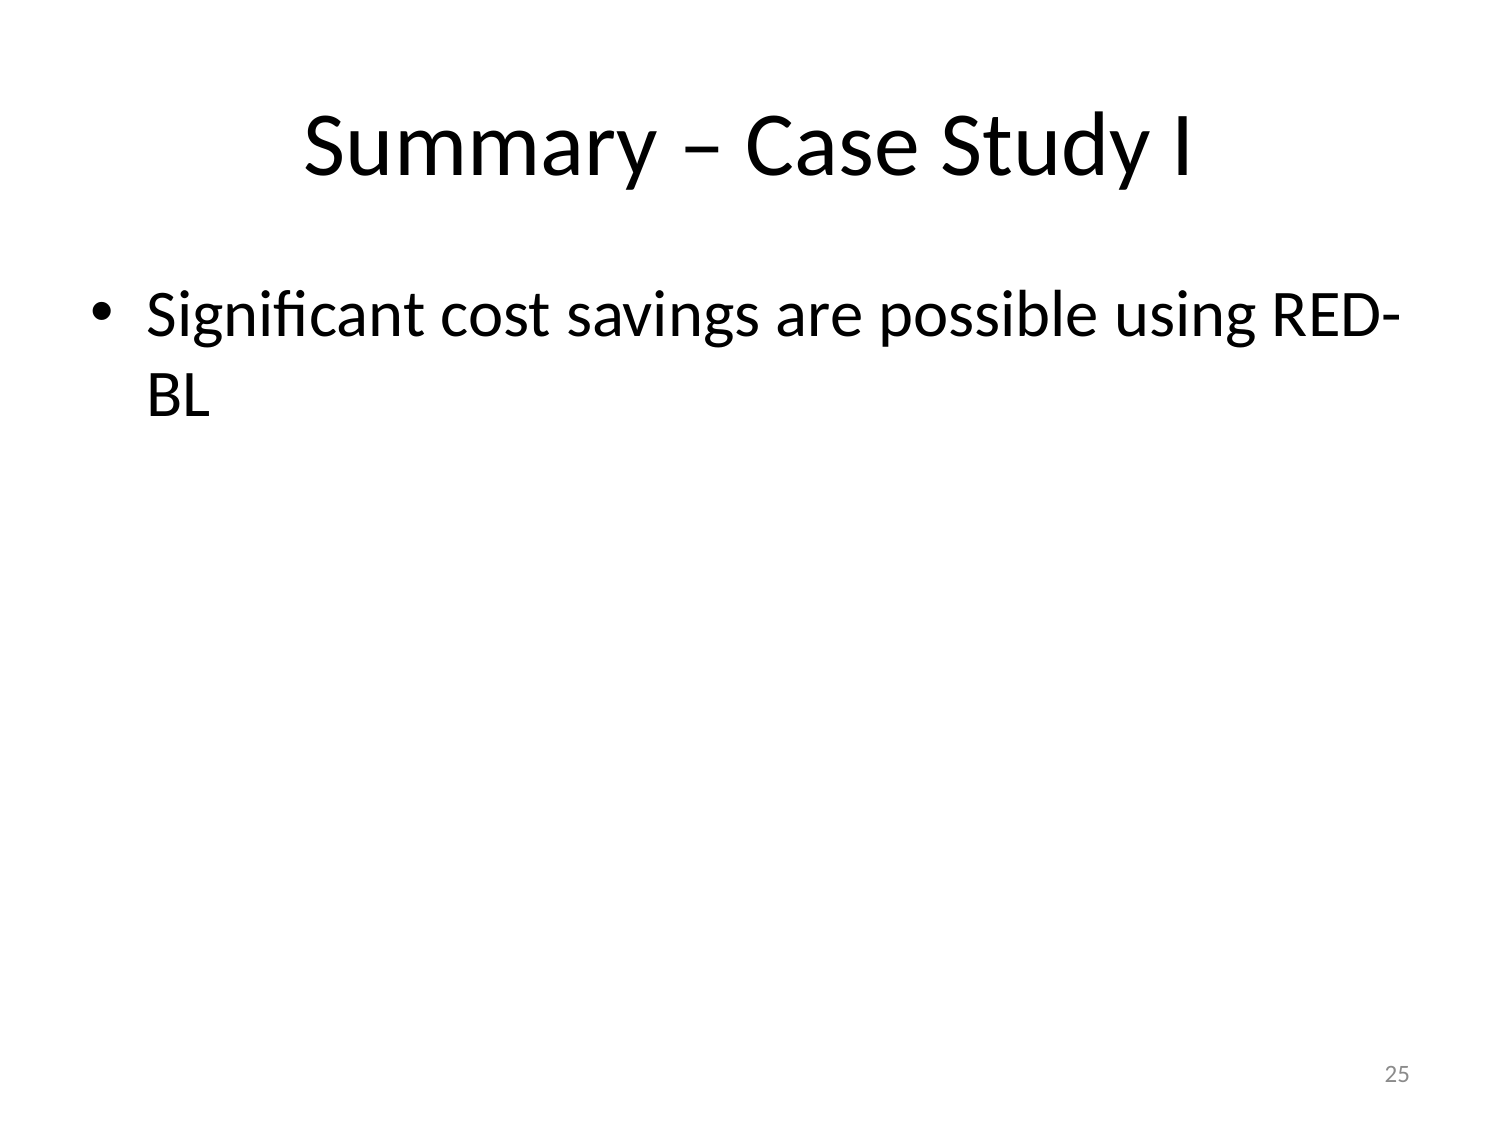

# Summary – Case Study I
Significant cost savings are possible using RED-BL

25